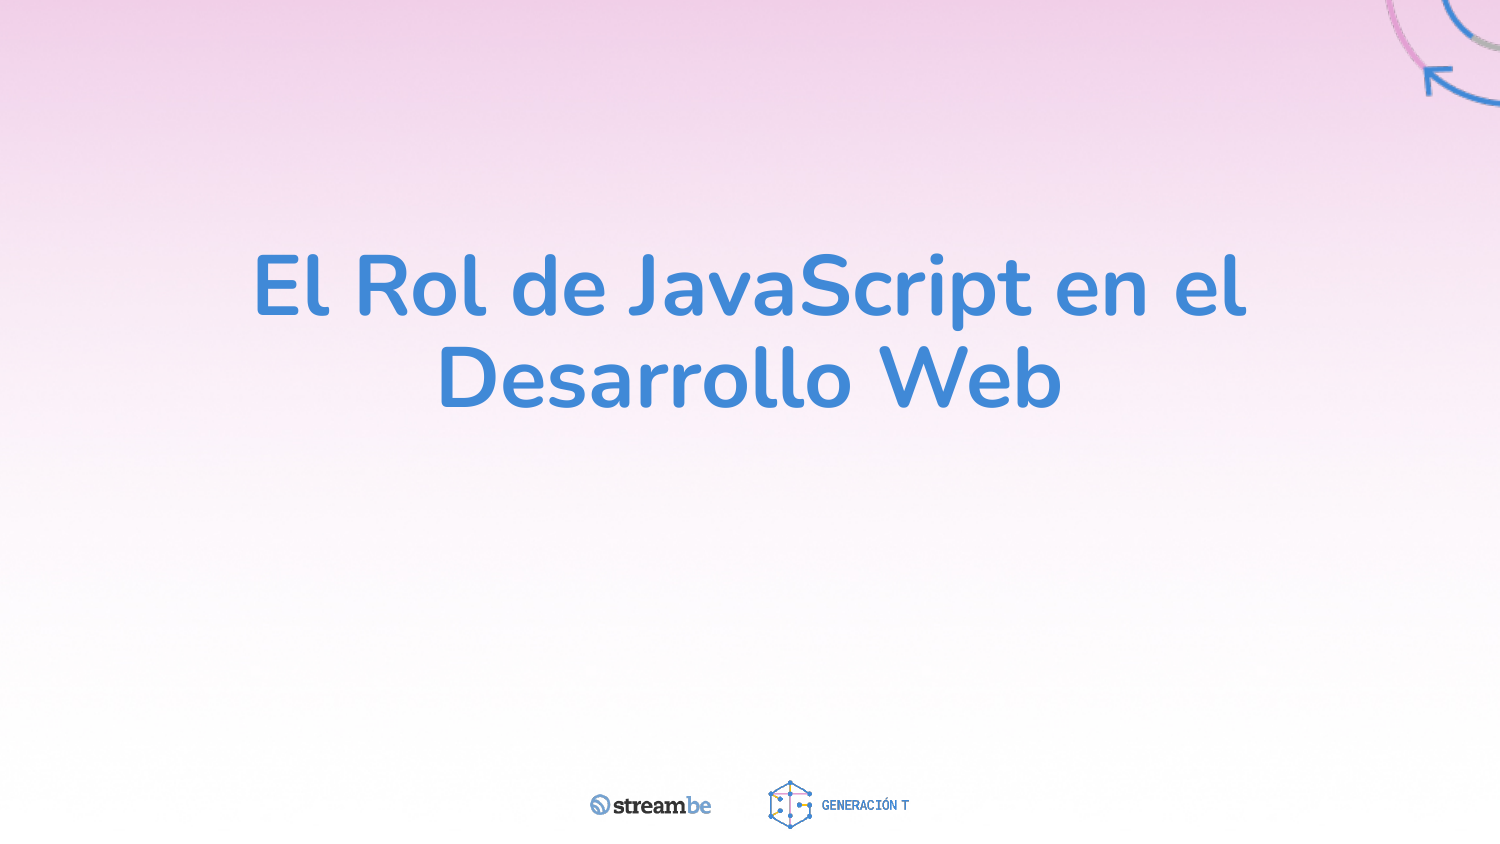

# El Rol de JavaScript en el Desarrollo Web